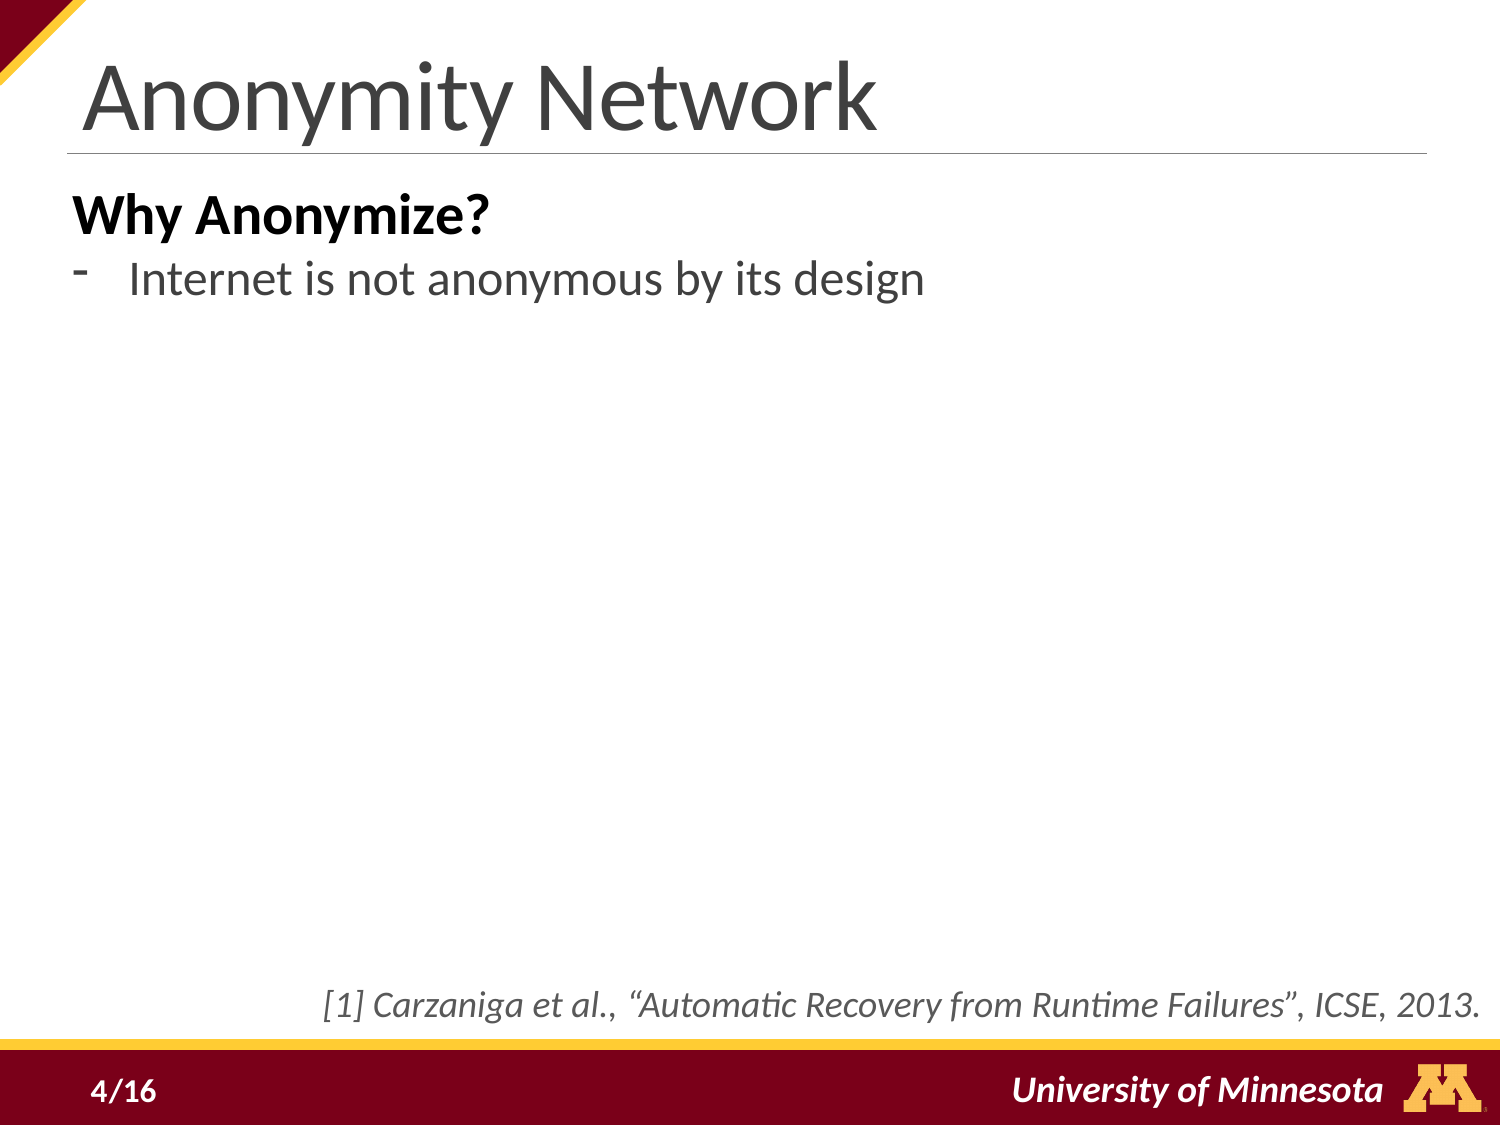

Anonymity Network
Why Anonymize?
Internet is not anonymous by its design
[1] Carzaniga et al., “Automatic Recovery from Runtime Failures”, ICSE, 2013.
4